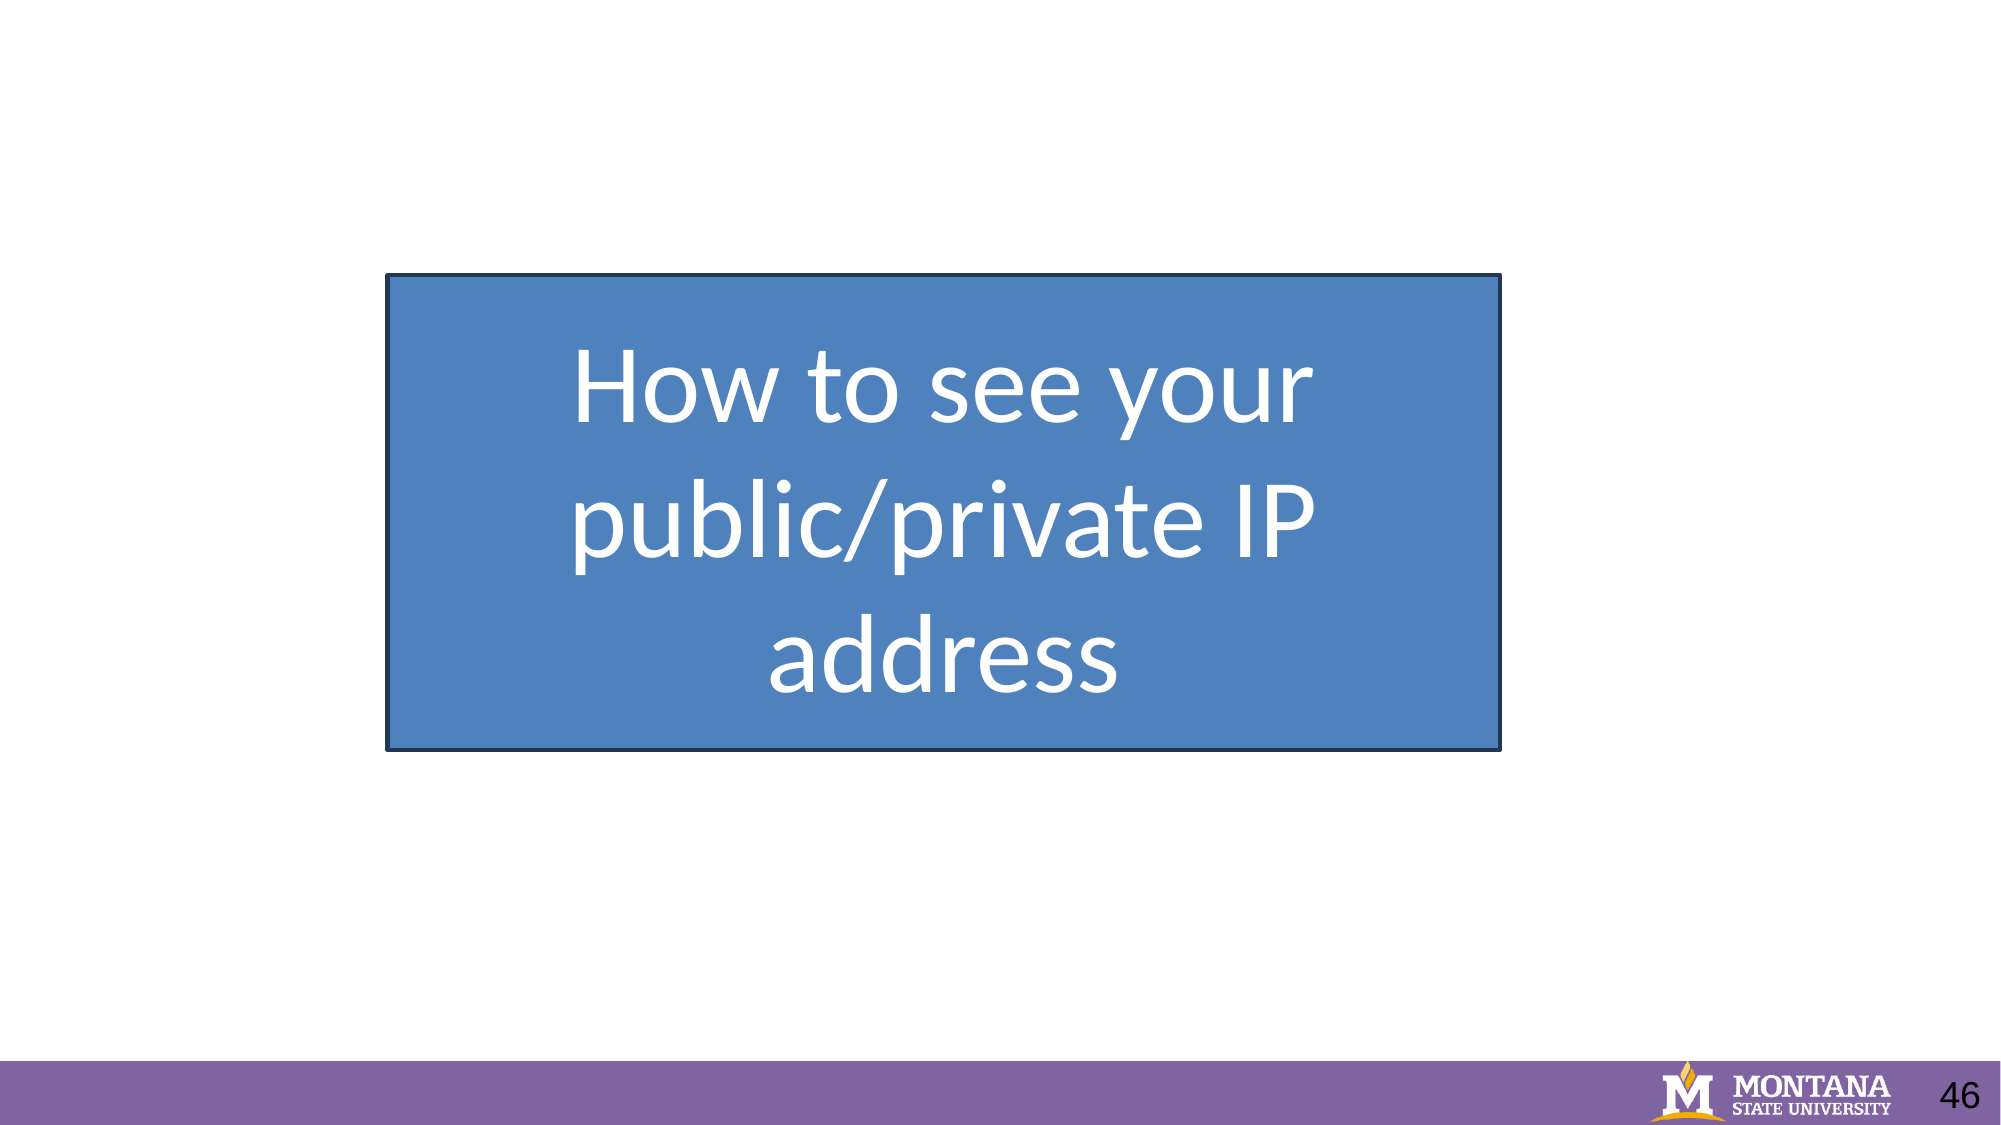

How to see your public/private IP address
46